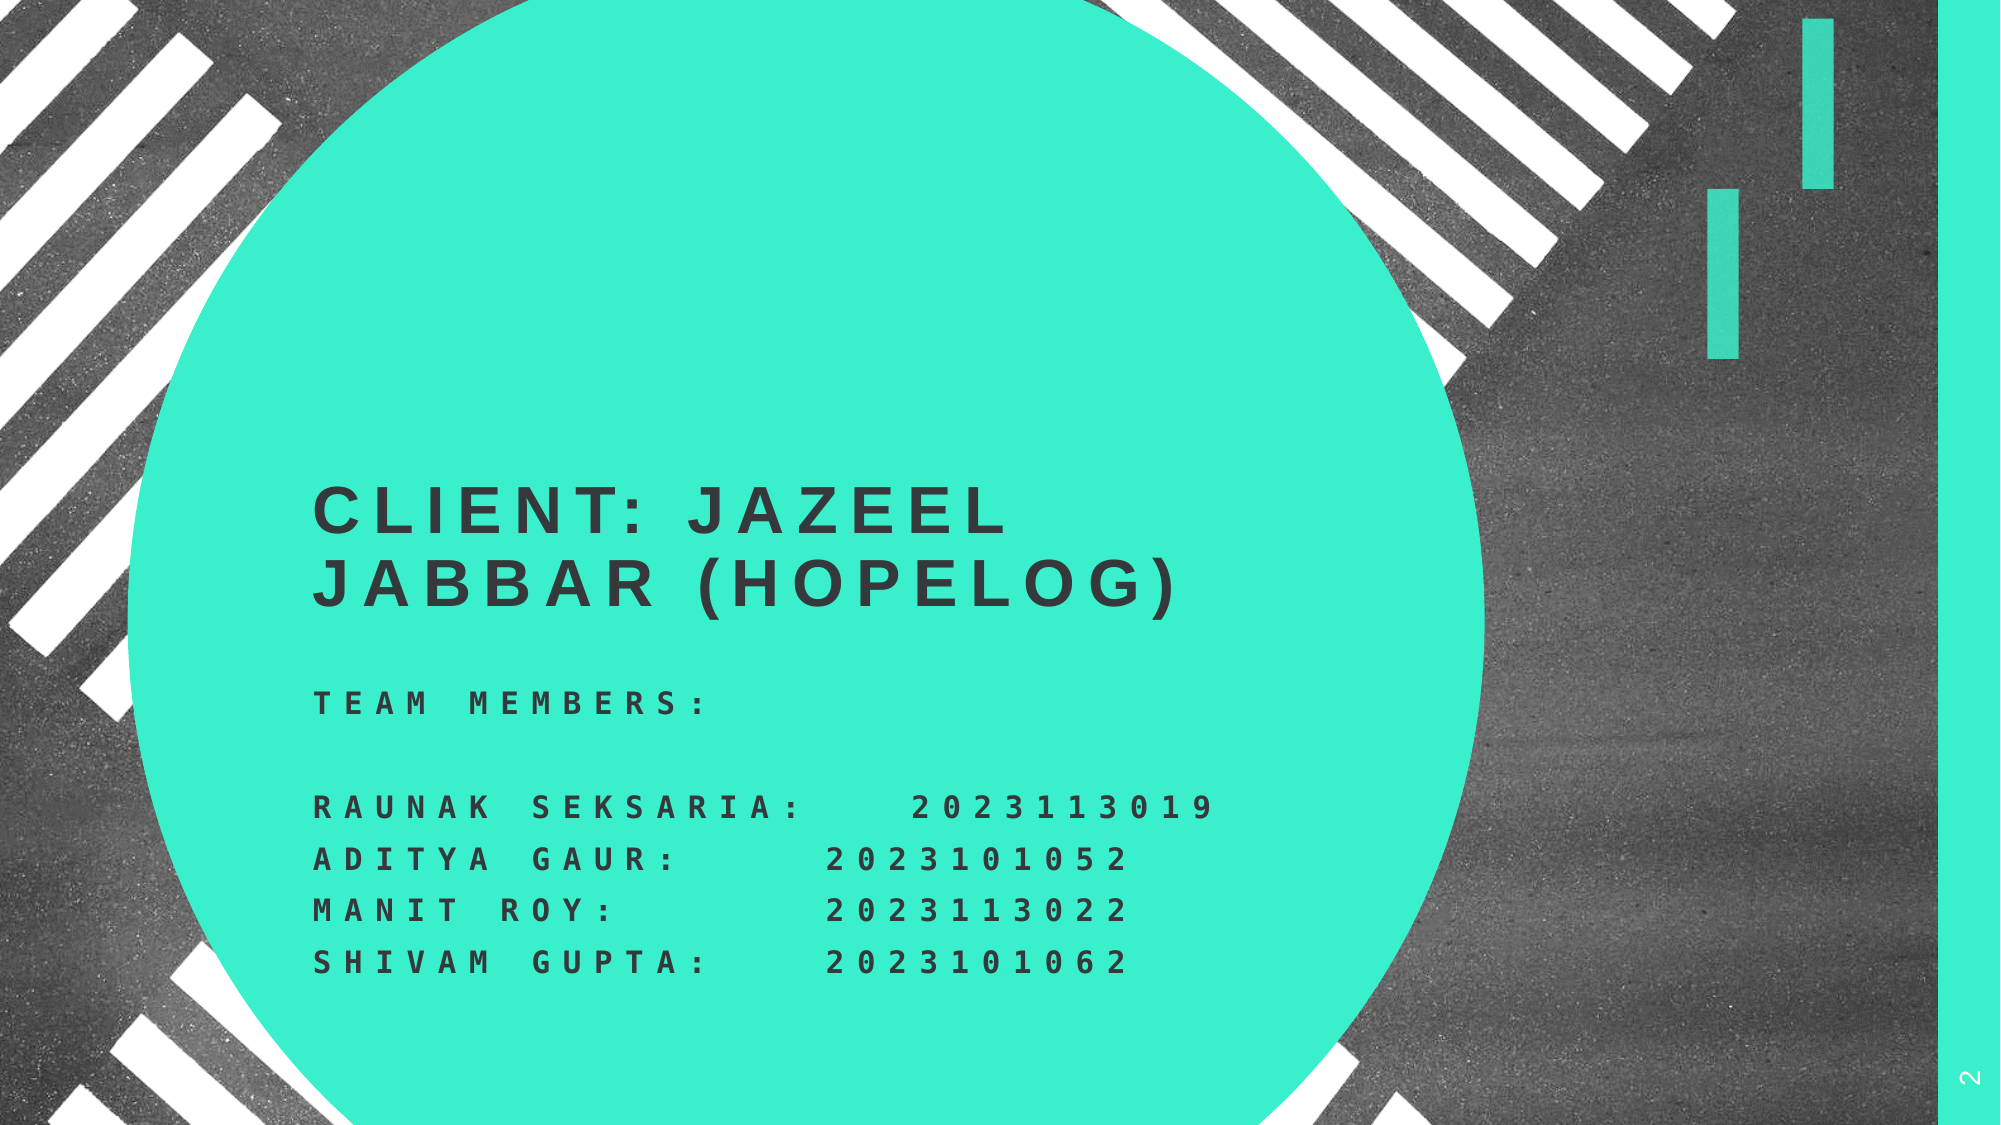

Client: Jazeel jabbar (hopelog)
Team members:
Raunak Seksaria: 	2023113019
aditya gaur: 		2023101052
manit roy: 		2023113022
Shivam gupta: 		2023101062
2